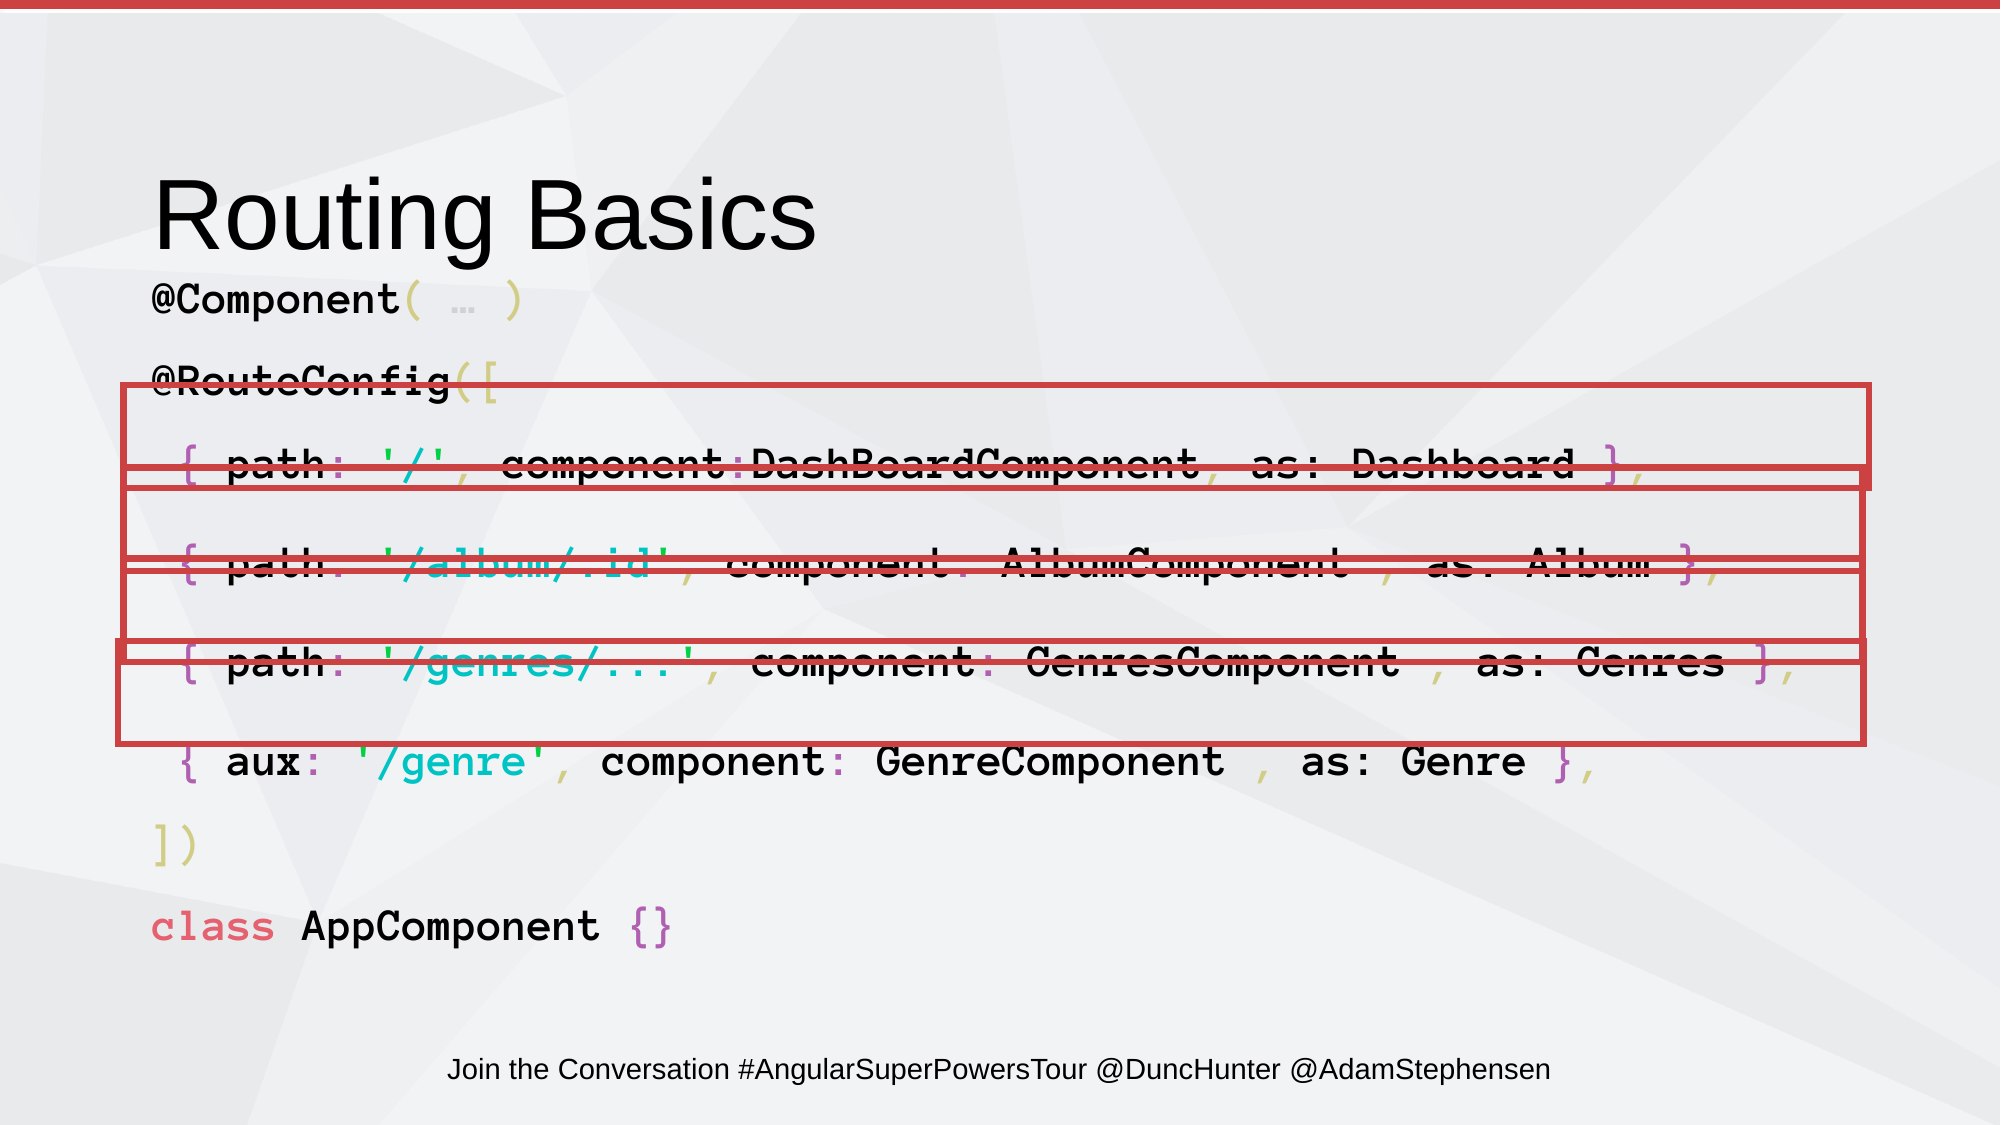

# Routing Basics
@Component( … )
@RouteConfig([
 { path: '/', component:DashBoardComponent, as: Dashboard },
 { path: '/album/:id', component: AlbumComponent , as: Album },
 { path: '/genres/...', component: GenresComponent , as: Genres },
 { aux: '/genre', component: GenreComponent , as: Genre },
])
class AppComponent {}

Join the Conversation #AngularSuperPowersTour @DuncHunter @AdamStephensen